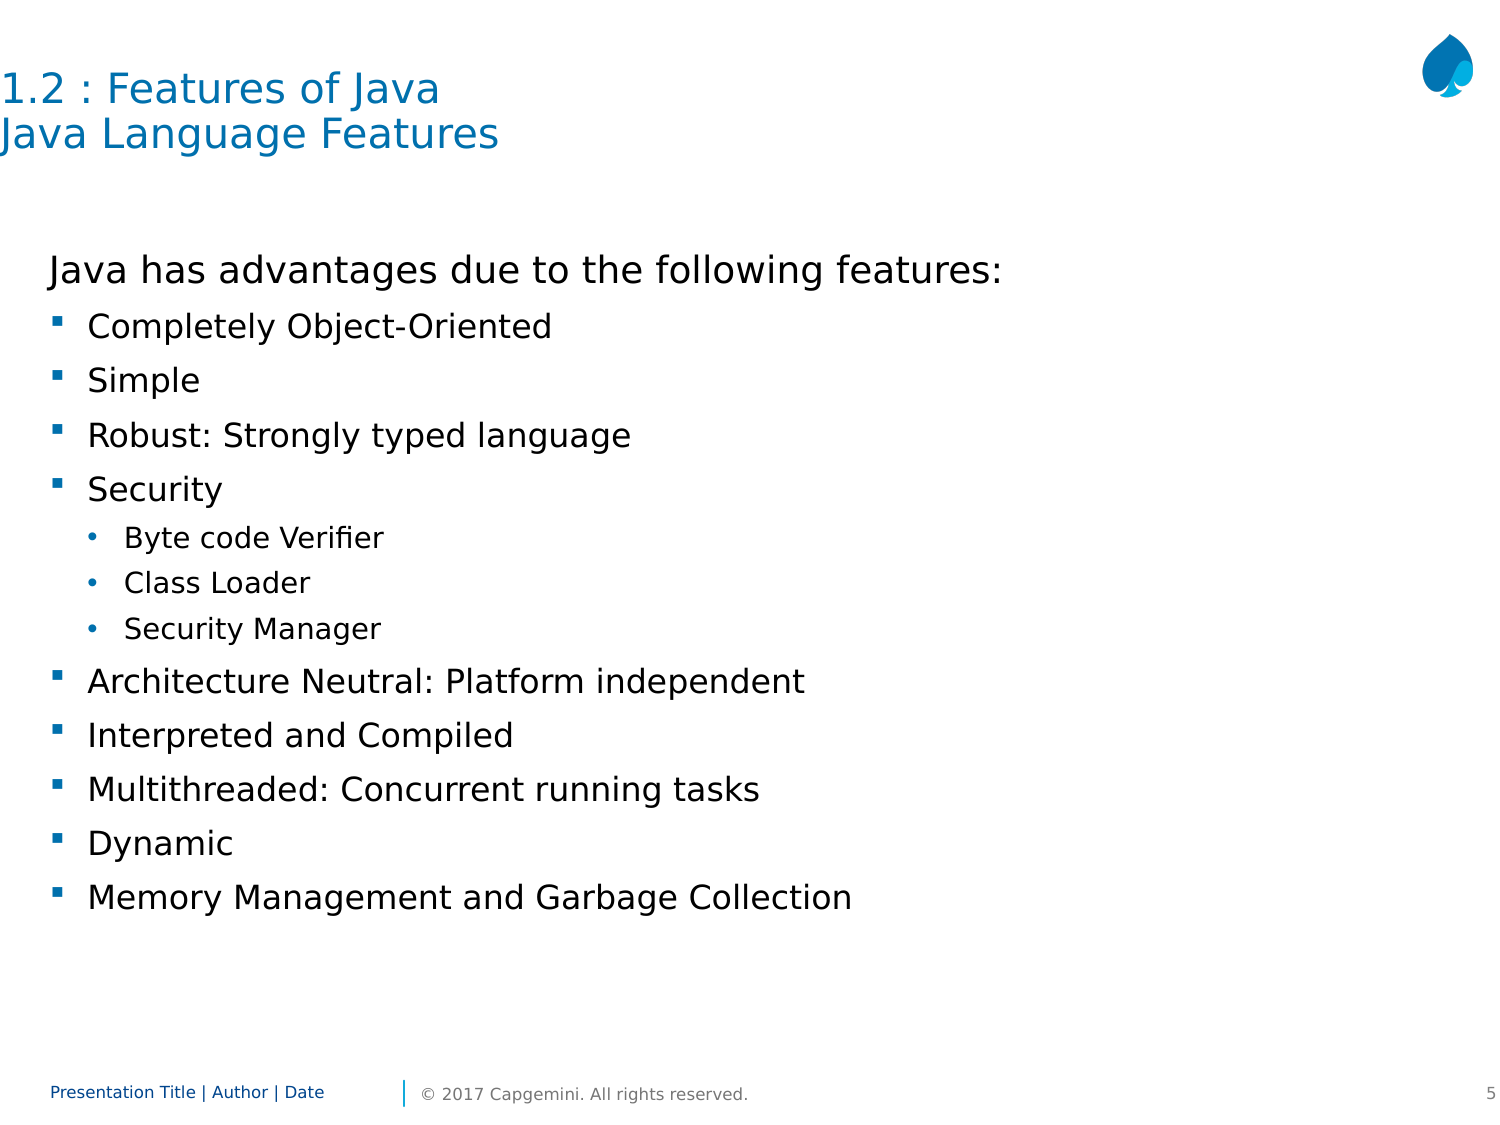

1.2 : Features of Java
Java Language Features
Java has advantages due to the following features:
Completely Object-Oriented
Simple
Robust: Strongly typed language
Security
Byte code Verifier
Class Loader
Security Manager
Architecture Neutral: Platform independent
Interpreted and Compiled
Multithreaded: Concurrent running tasks
Dynamic
Memory Management and Garbage Collection